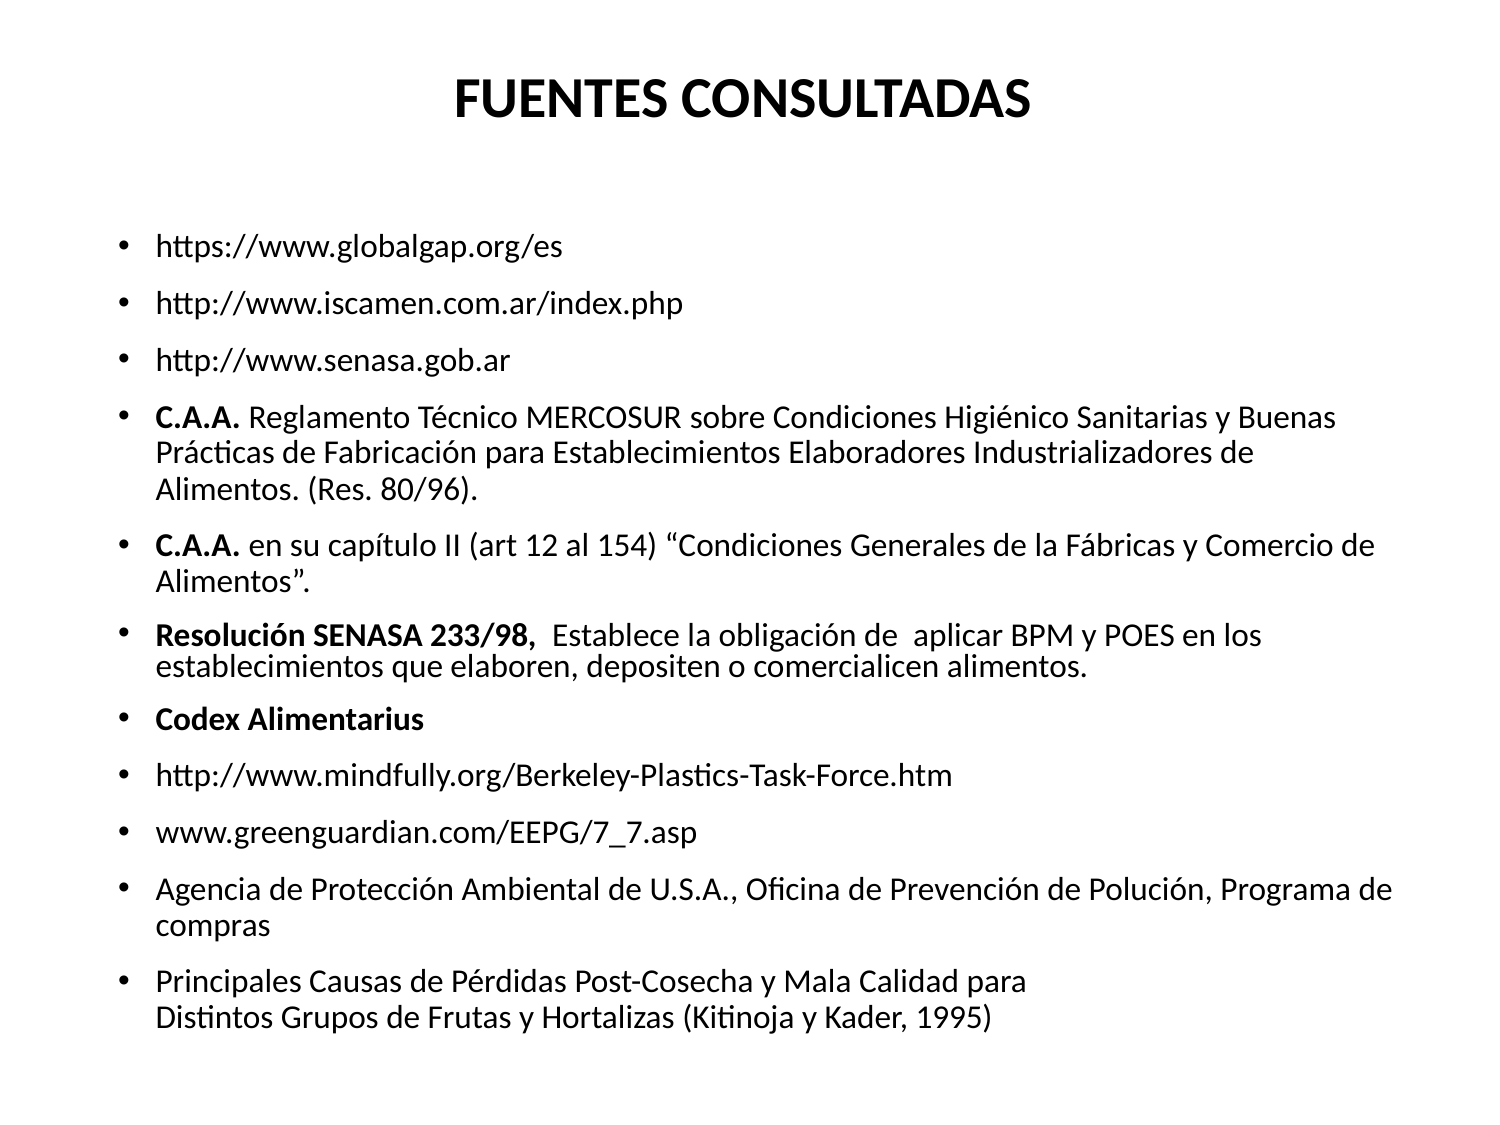

# FUENTES CONSULTADAS

https://www.globalgap.org/es
http://www.iscamen.com.ar/index.php
http://www.senasa.gob.ar
C.A.A. Reglamento Técnico MERCOSUR sobre Condiciones Higiénico Sanitarias y Buenas Prácticas de Fabricación para Establecimientos Elaboradores Industrializadores de Alimentos. (Res. 80/96).
C.A.A. en su capítulo II (art 12 al 154) “Condiciones Generales de la Fábricas y Comercio de Alimentos”.
Resolución SENASA 233/98,  Establece la obligación de  aplicar BPM y POES en los establecimientos que elaboren, depositen o comercialicen alimentos.
Codex Alimentarius
http://www.mindfully.org/Berkeley-Plastics-Task-Force.htm
www.greenguardian.com/EEPG/7_7.asp
Agencia de Protección Ambiental de U.S.A., Oficina de Prevención de Polución, Programa de compras
Principales Causas de Pérdidas Post-Cosecha y Mala Calidad para
Distintos Grupos de Frutas y Hortalizas (Kitinoja y Kader, 1995)